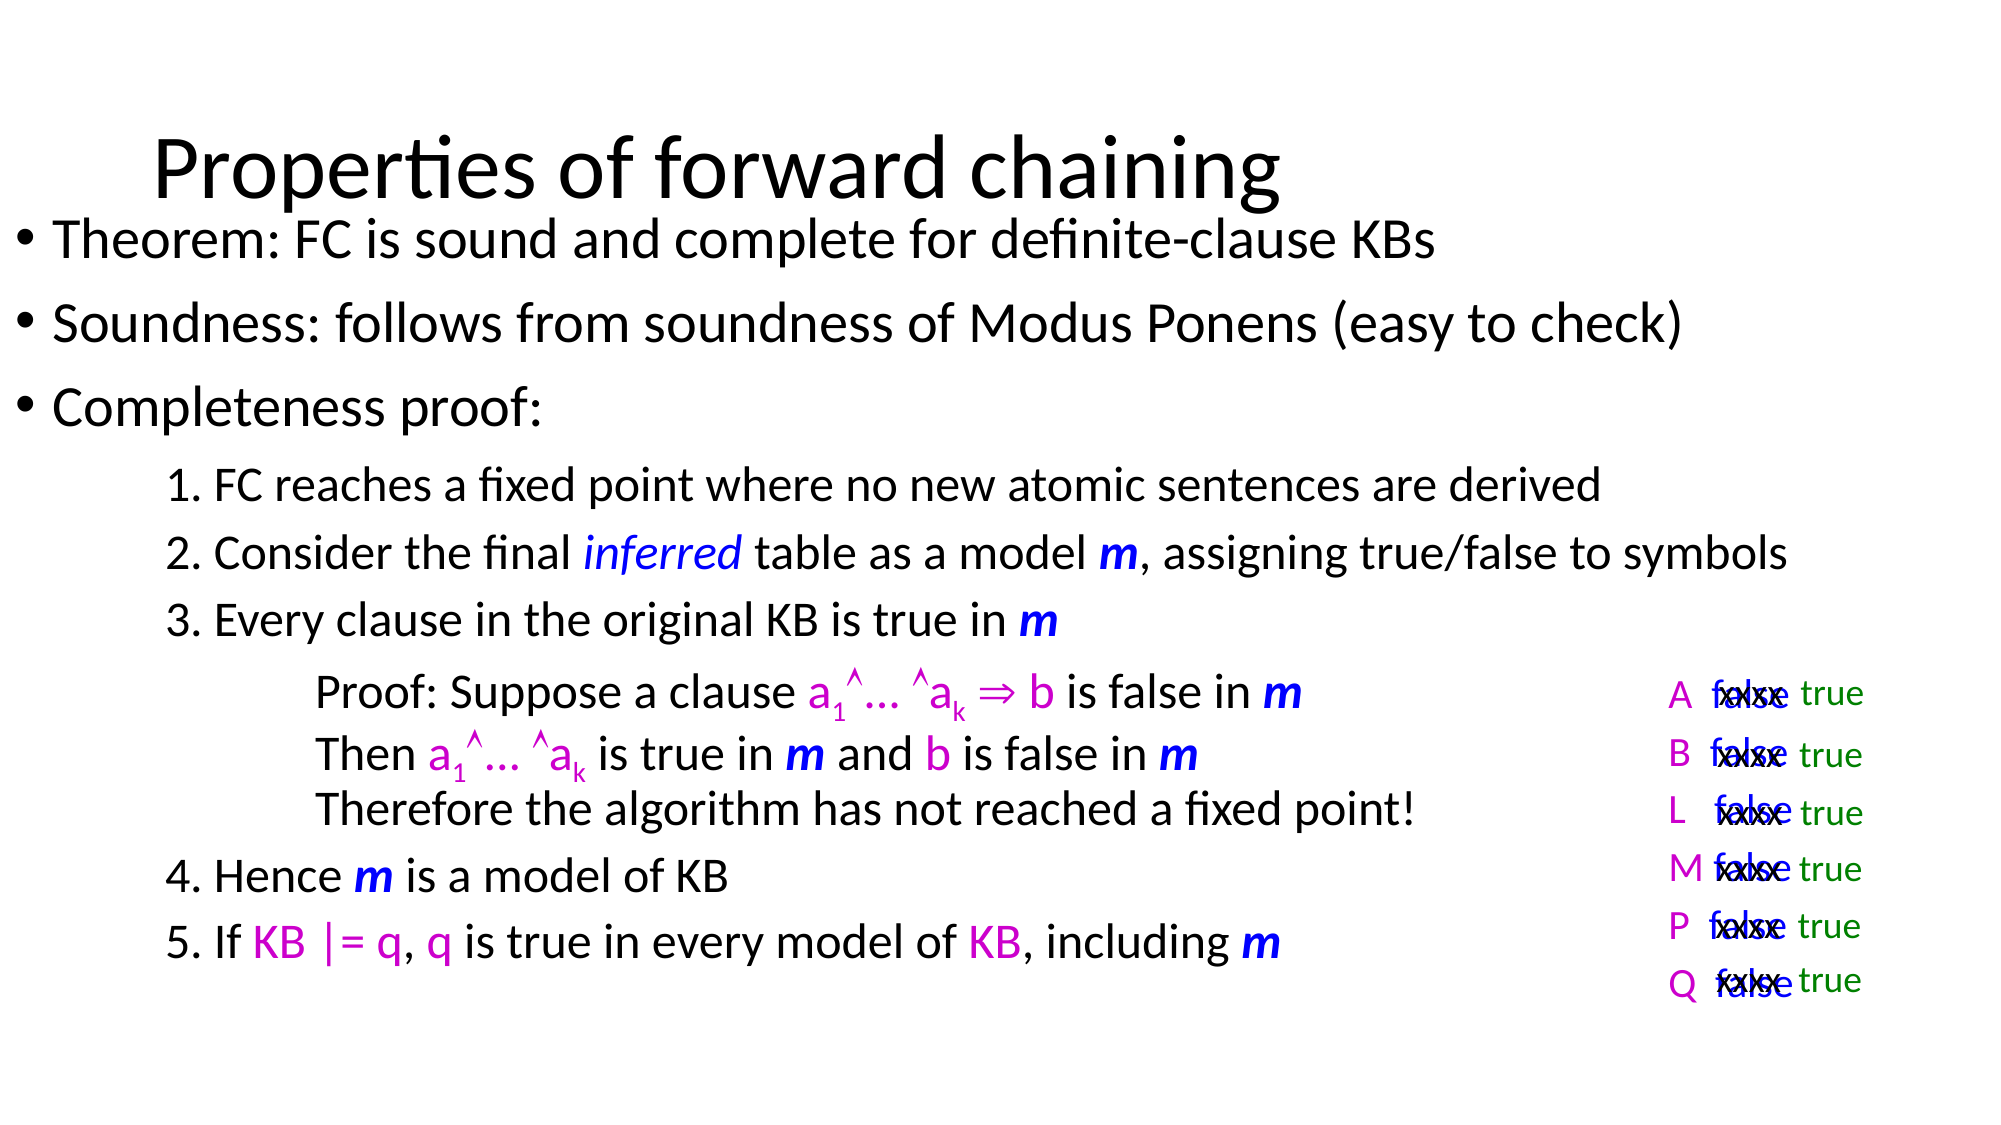

# Properties of forward chaining
Theorem: FC is sound and complete for definite-clause KBs
Soundness: follows from soundness of Modus Ponens (easy to check)
Completeness proof:
	1. FC reaches a fixed point where no new atomic sentences are derived
	2. Consider the final inferred table as a model m, assigning true/false to symbols
	3. Every clause in the original KB is true in m
		Proof: Suppose a clause a1∧... ∧ak ⇒ b is false in m
		Then a1∧... ∧ak is true in m and b is false in m
		Therefore the algorithm has not reached a fixed point!
	4. Hence m is a model of KB
	5. If KB |= q, q is true in every model of KB, including m
A  false
B  false
L   false
M false
P  false
Q  false

xxxx  true
xxxx  true
xxxx  true
xxxx  true
xxxx  true
xxxx  true